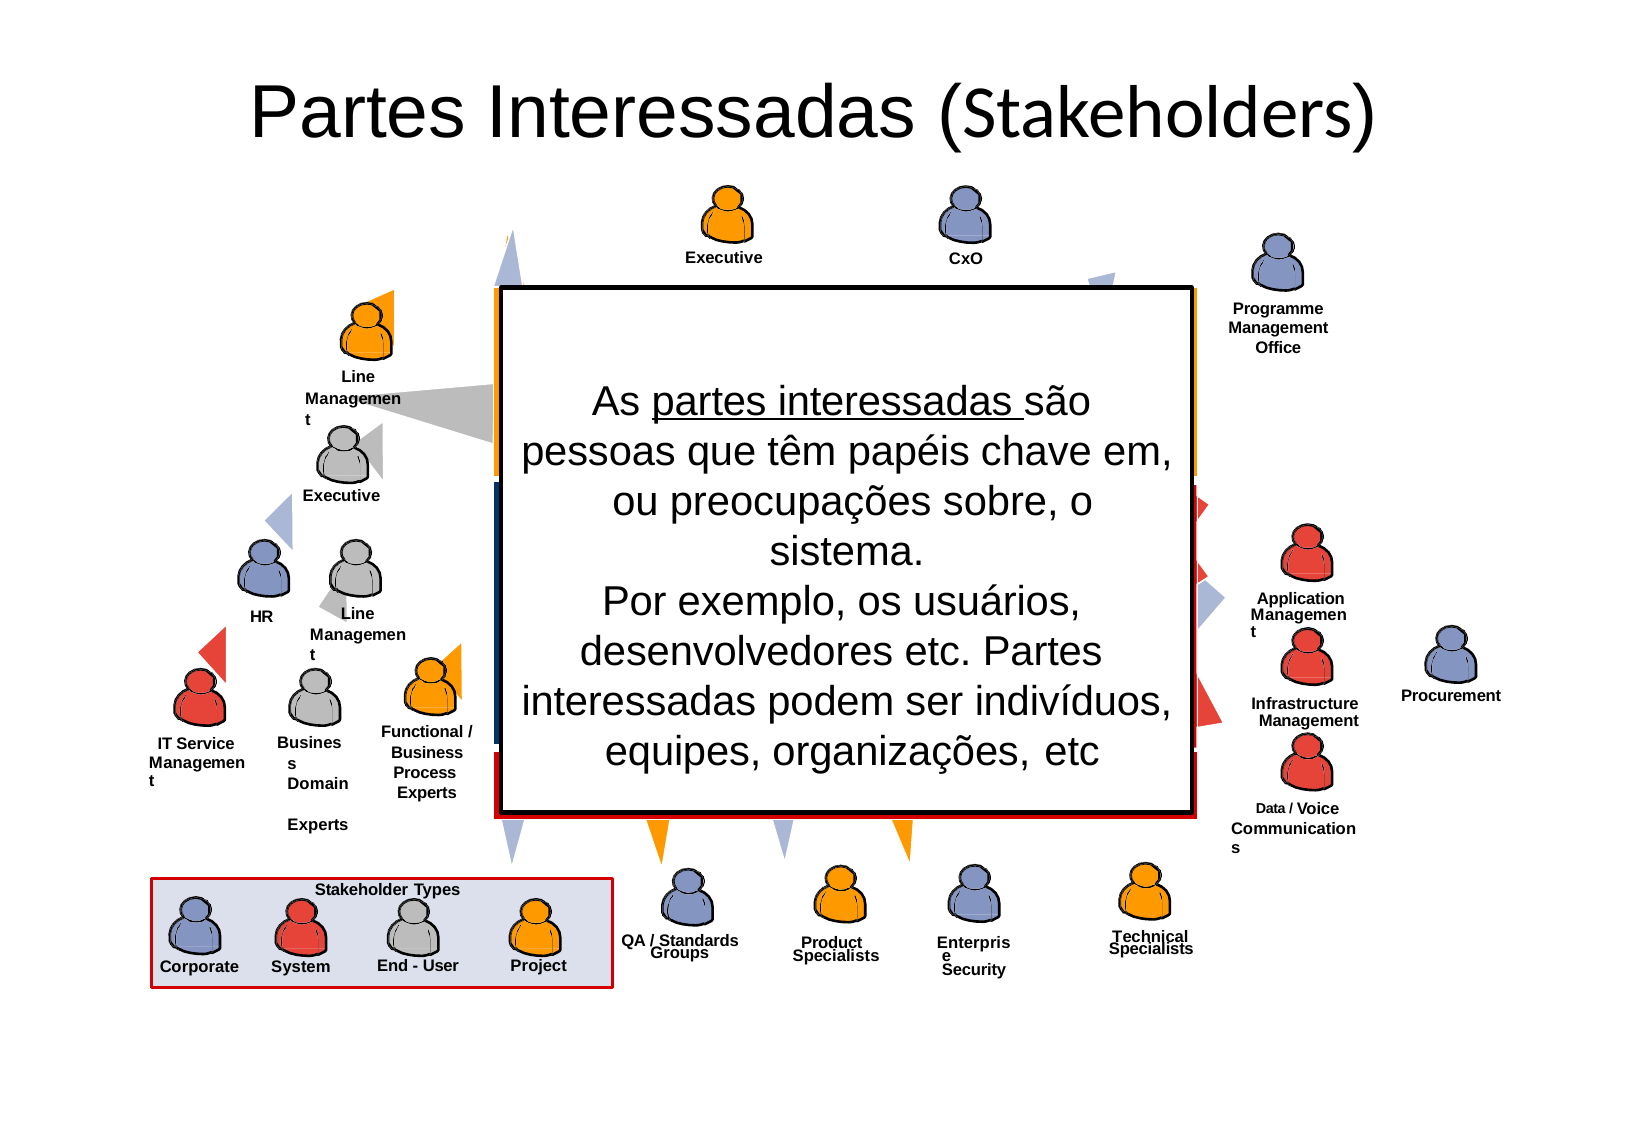

# Partes Interessadas (Stakeholders)

Executive
CxO

Programme
Management Office

Line  Management
As partes interessadas são  pessoas que têm papéis chave em,  ou preocupações sobre, o sistema.
Por exemplo, os usuários,  desenvolvedores etc. Partes  interessadas podem ser indivíduos,  equipes, organizações, etc

Executive

Application  Management
Line  Management
HR

Procurement

Infrastructure  Management
Functional /  Business  Process  Experts
Business  Domain  Experts
IT Service  Management

Data / Voice  Communications

Stakeholder Types

Technical
QA / Standards
Product  Specialists
Enterprise  Security
Specialists
Groups
End - User
Project
Corporate	System